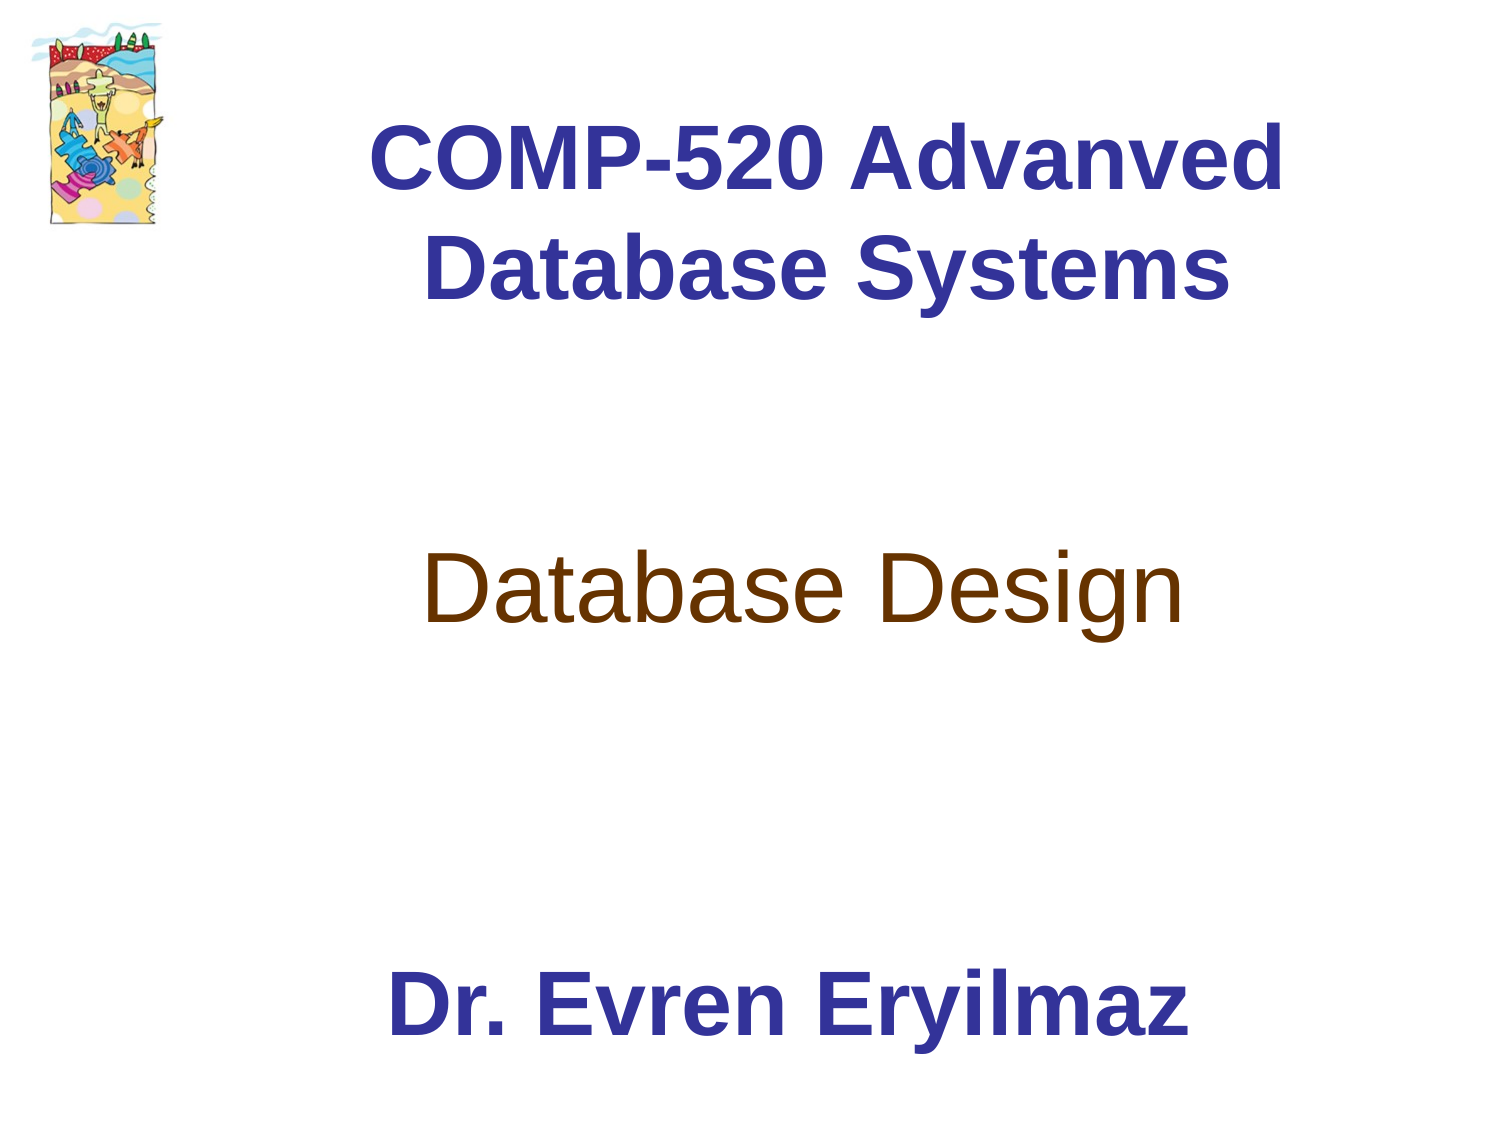

# COMP-520 Advanved Database Systems

Database Design
Dr. Evren Eryilmaz